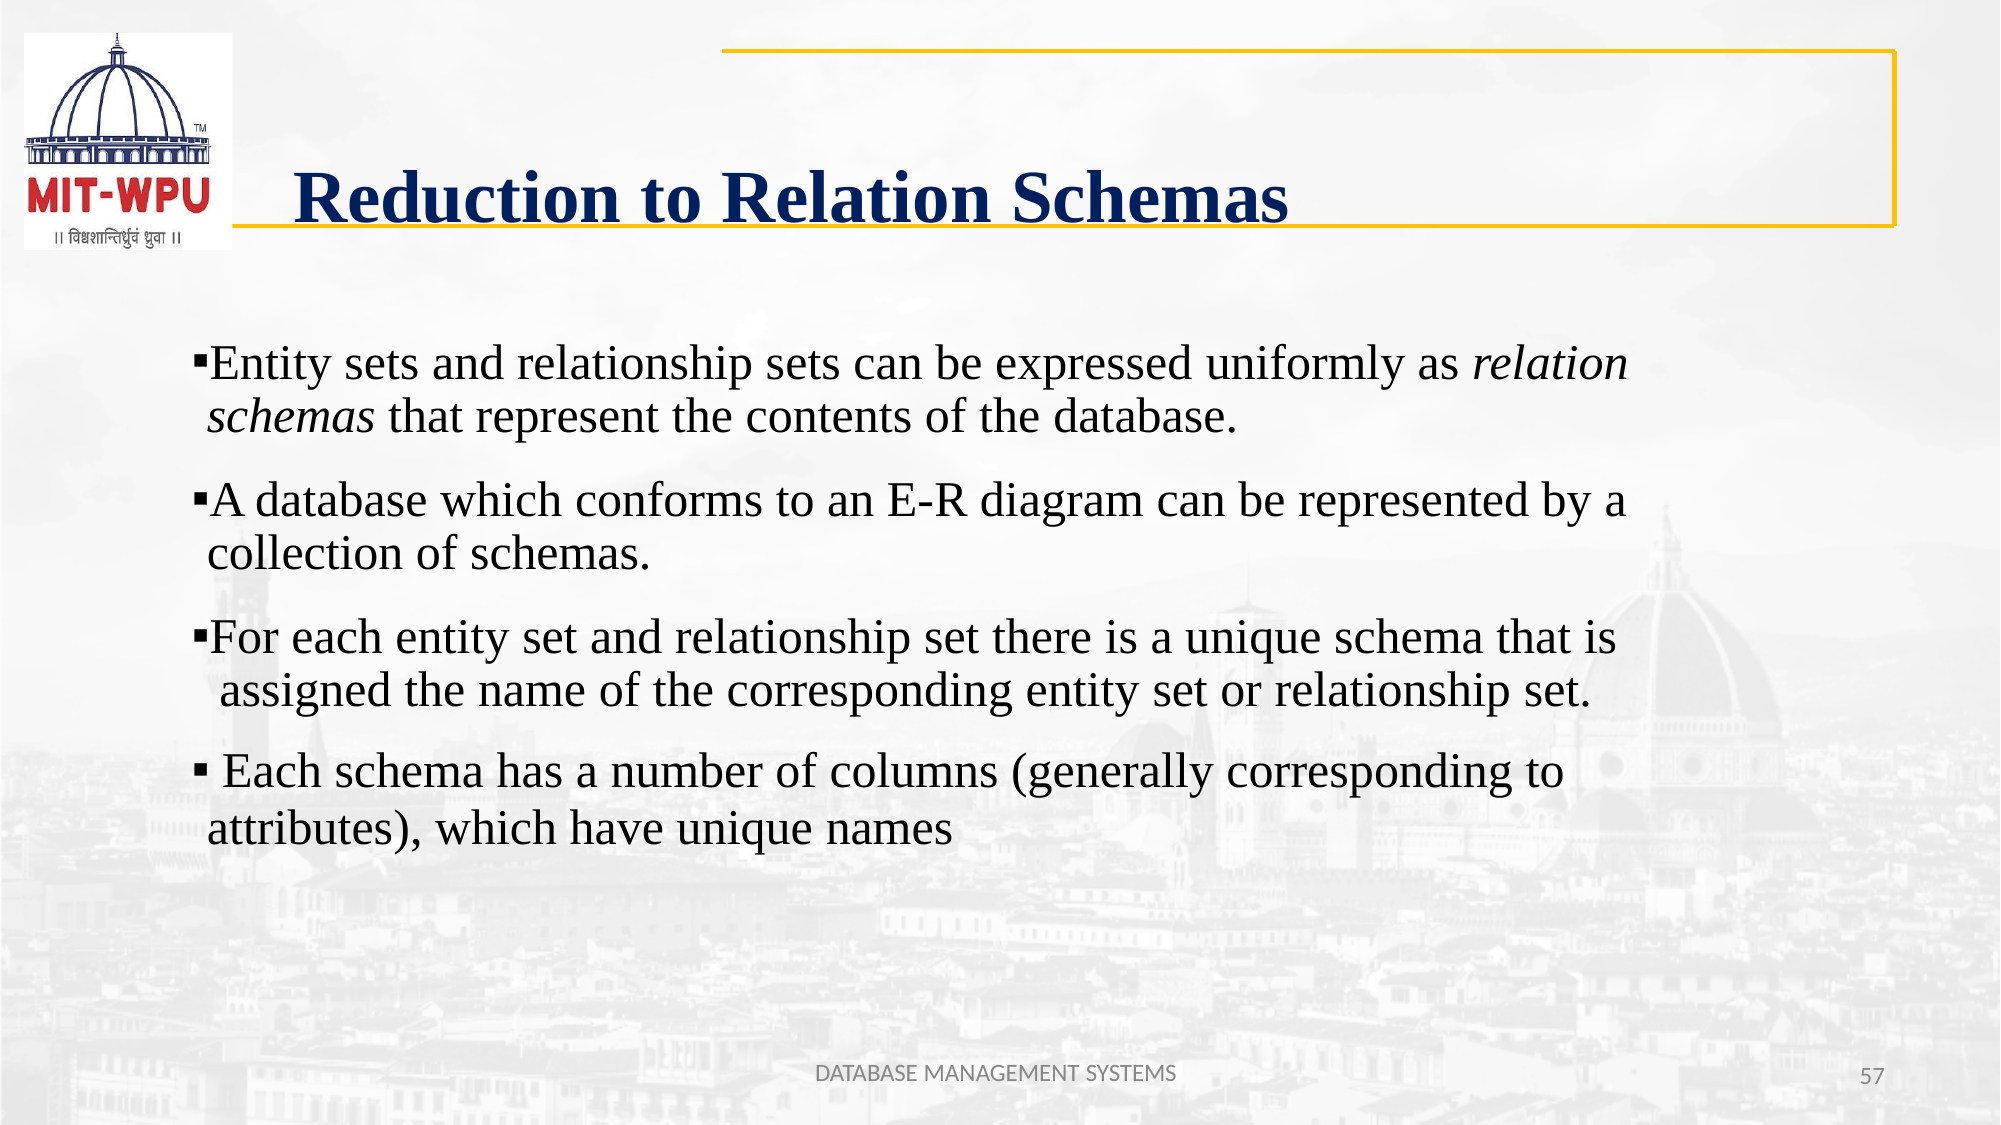

# Reduction to Relation Schemas
Entity sets and relationship sets can be expressed uniformly as relation  schemas that represent the contents of the database.
A database which conforms to an E-R diagram can be represented by a  collection of schemas.
For each entity set and relationship set there is a unique schema that is  assigned the name of the corresponding entity set or relationship set.
Each schema has a number of columns (generally corresponding to
attributes), which have unique names
DATABASE MANAGEMENT SYSTEMS
57